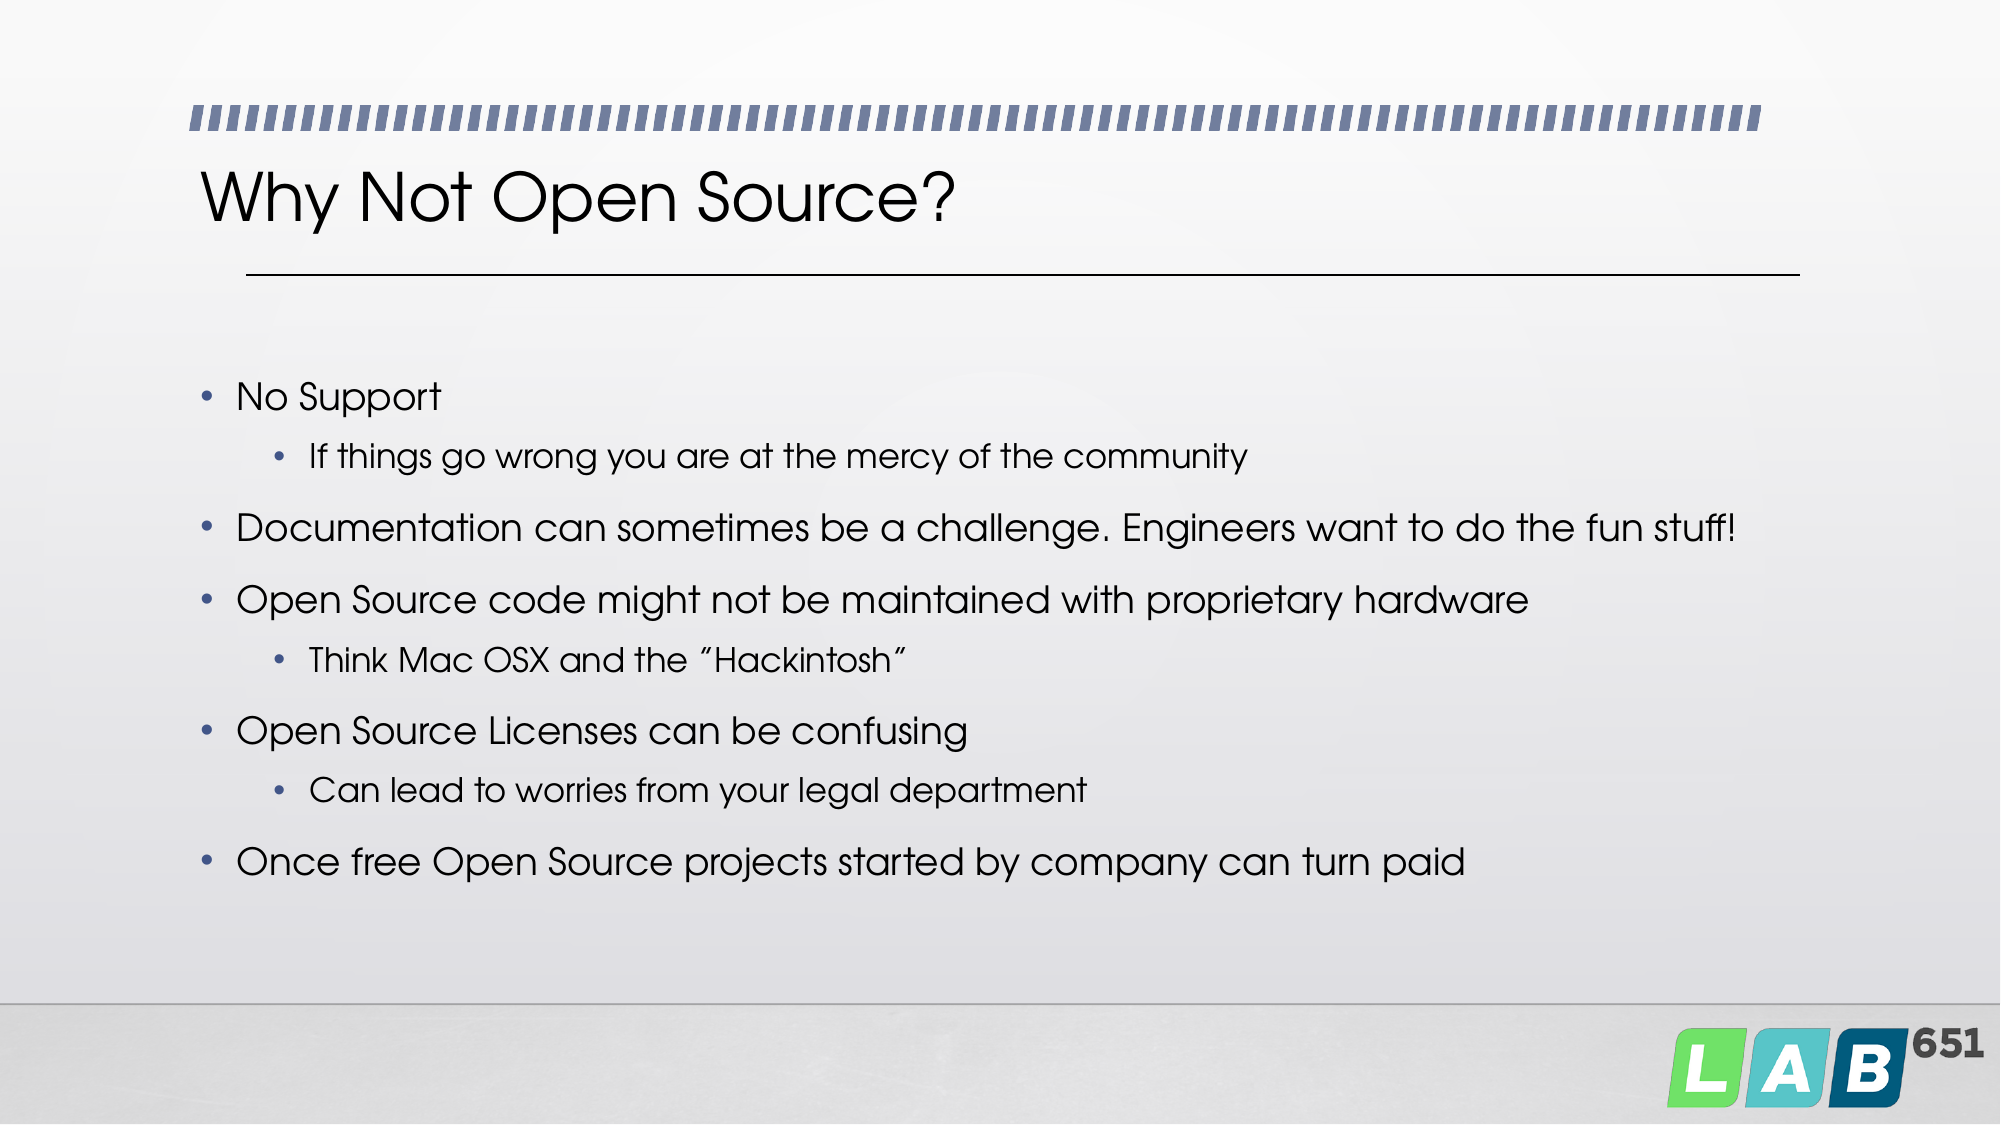

# Why Not Open Source?
No Support
If things go wrong you are at the mercy of the community
Documentation can sometimes be a challenge. Engineers want to do the fun stuff!
Open Source code might not be maintained with proprietary hardware
Think Mac OSX and the ”Hackintosh”
Open Source Licenses can be confusing
Can lead to worries from your legal department
Once free Open Source projects started by company can turn paid